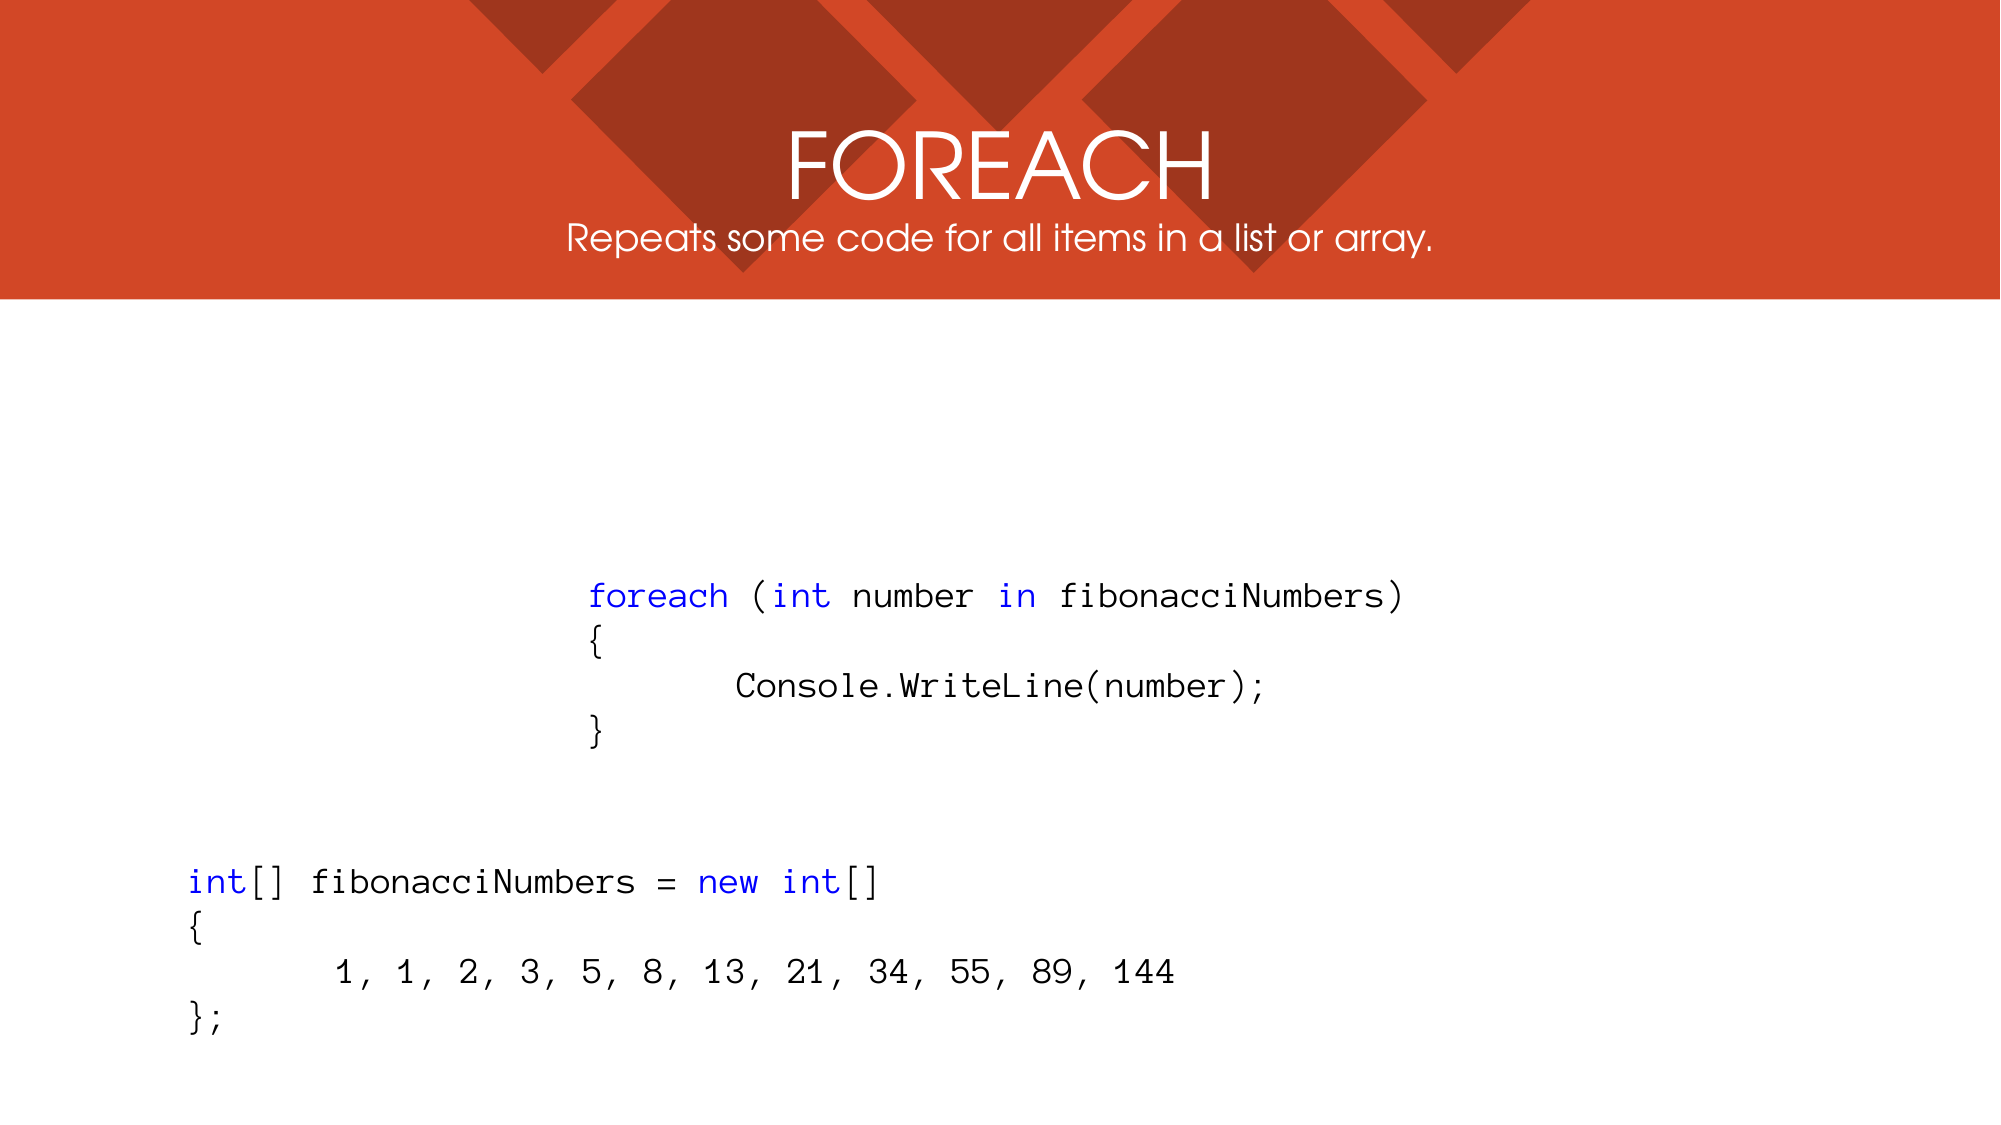

# FOREACH Repeats some code for all items in a list or array.
foreach (int number in fibonacciNumbers)
{
	Console.WriteLine(number);
}
int[] fibonacciNumbers = new int[]
{
	1, 1, 2, 3, 5, 8, 13, 21, 34, 55, 89, 144
};